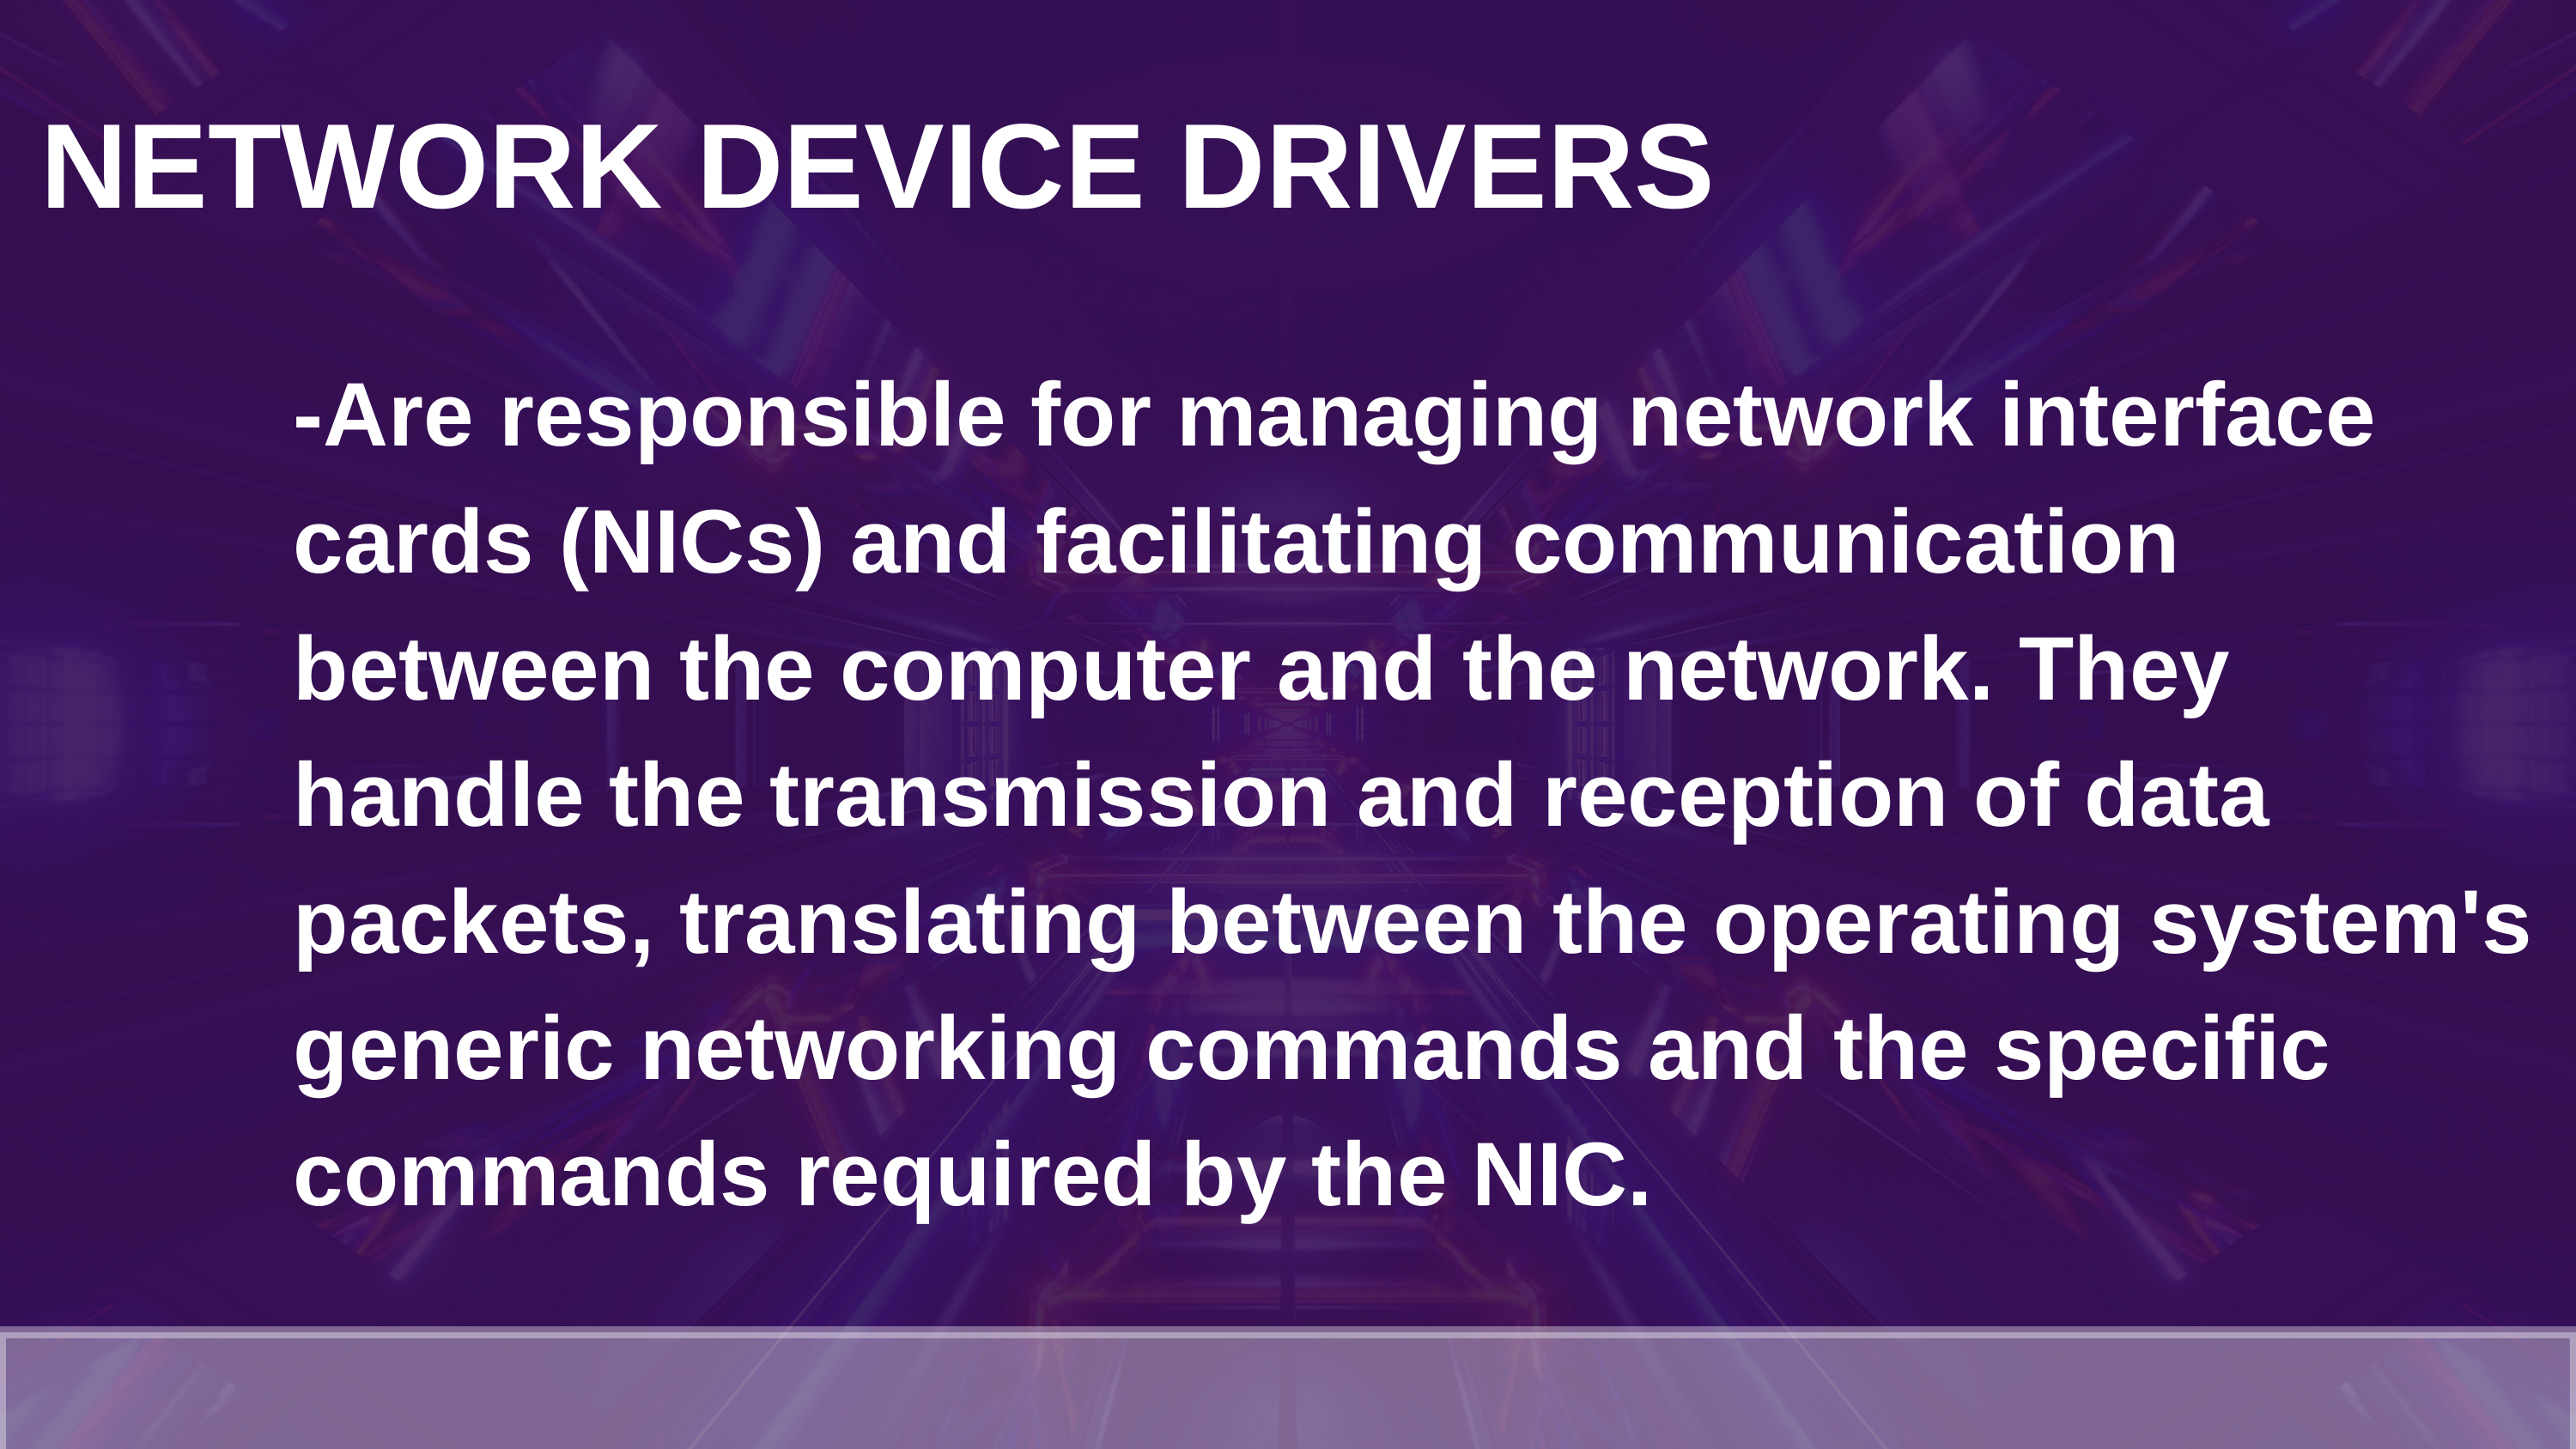

NETWORK DEVICE DRIVERS

-Are responsible for managing network interface cards (NICs) and facilitating communication between the computer and the network. They handle the transmission and reception of data packets, translating between the operating system's generic networking commands and the specific commands required by the NIC.